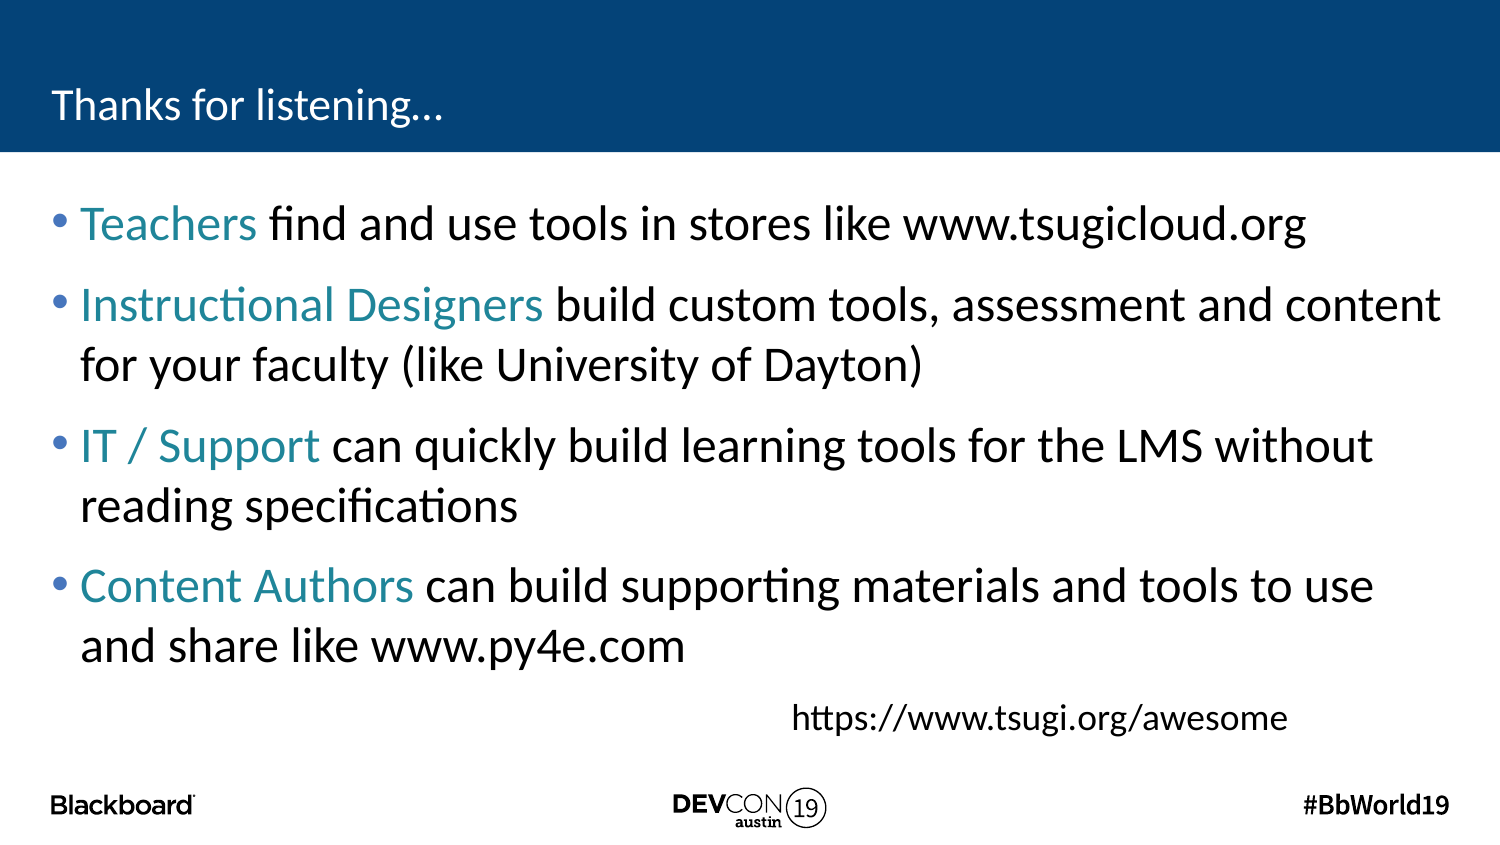

# Thanks for listening…
Teachers find and use tools in stores like www.tsugicloud.org
Instructional Designers build custom tools, assessment and content for your faculty (like University of Dayton)
IT / Support can quickly build learning tools for the LMS without reading specifications
Content Authors can build supporting materials and tools to use and share like www.py4e.com
https://www.tsugi.org/awesome